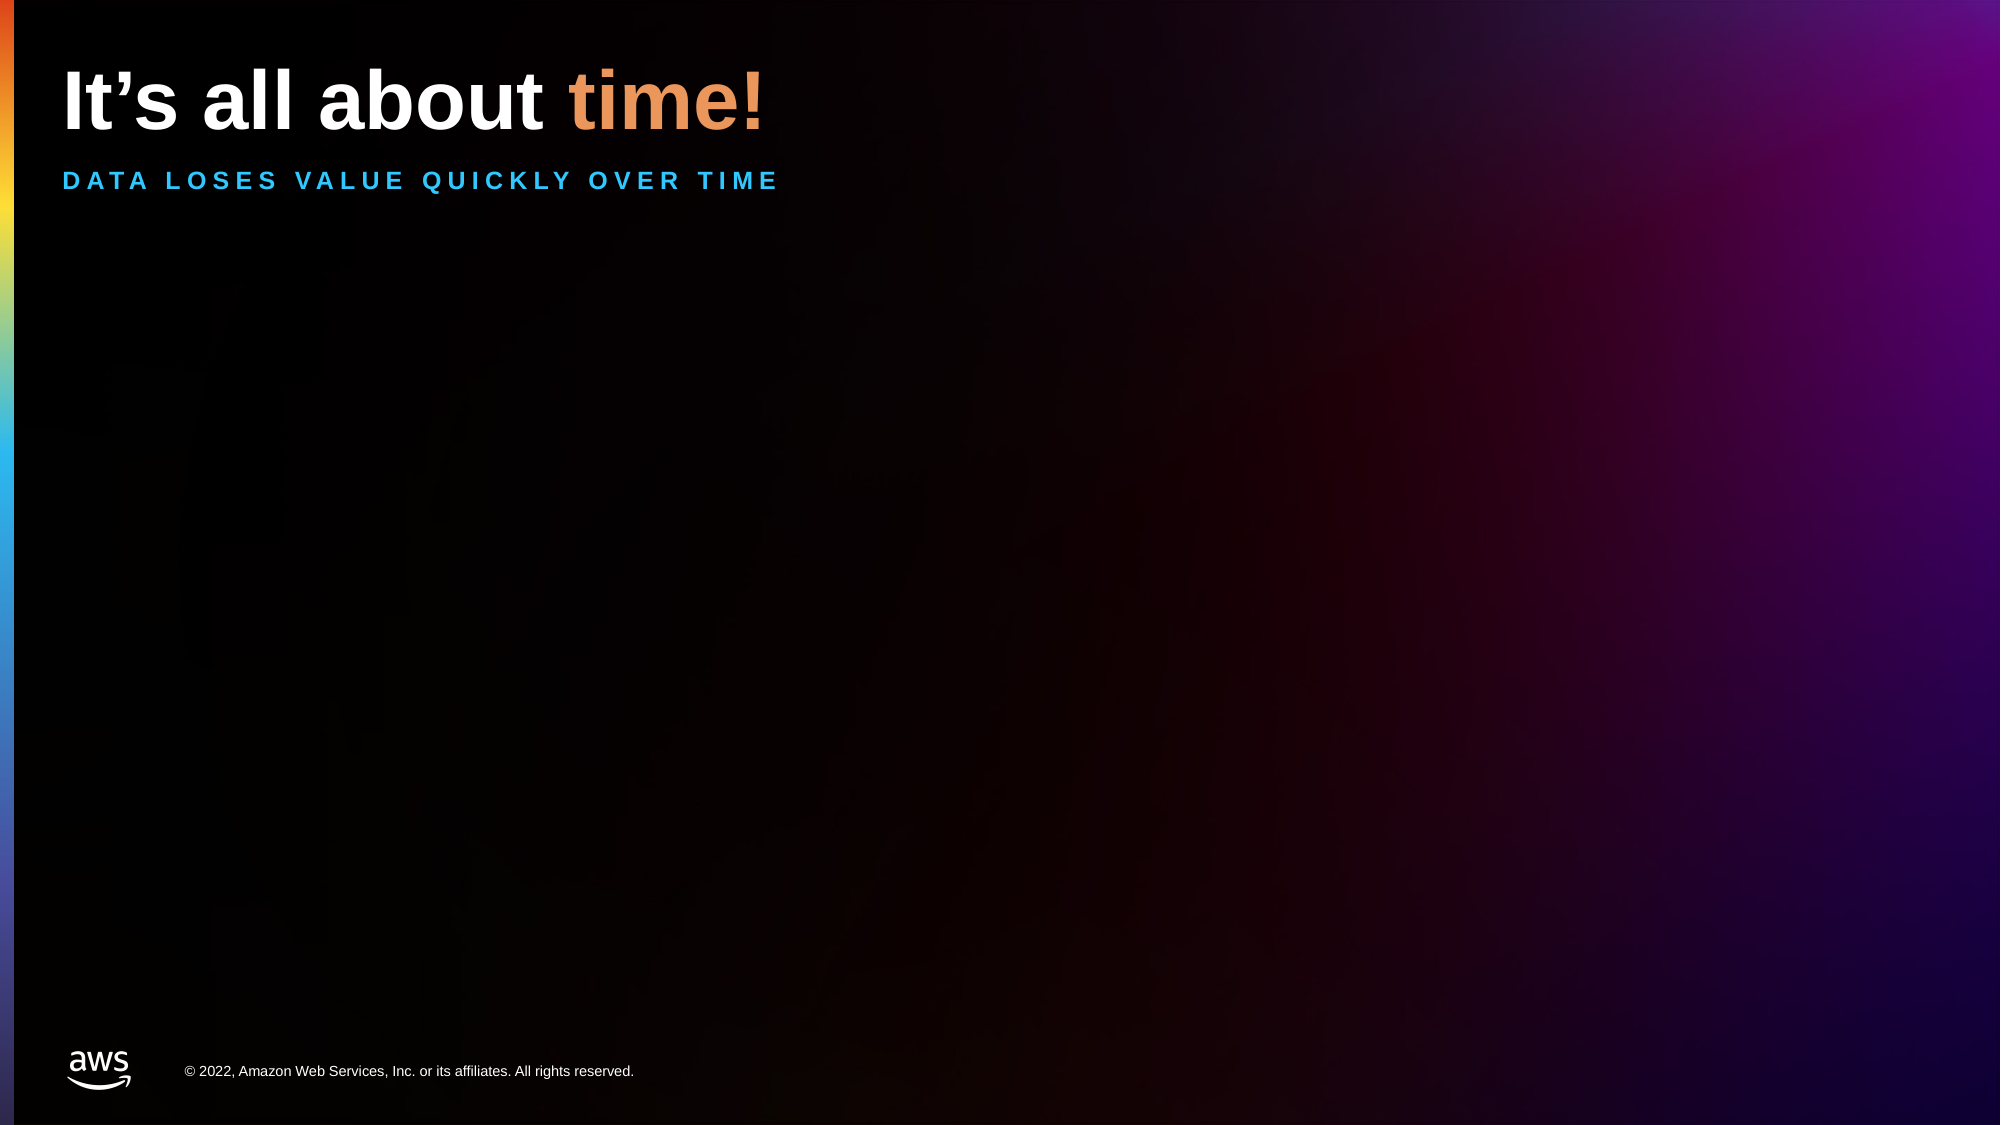

# It’s all about time!
Data loses value quickly over time